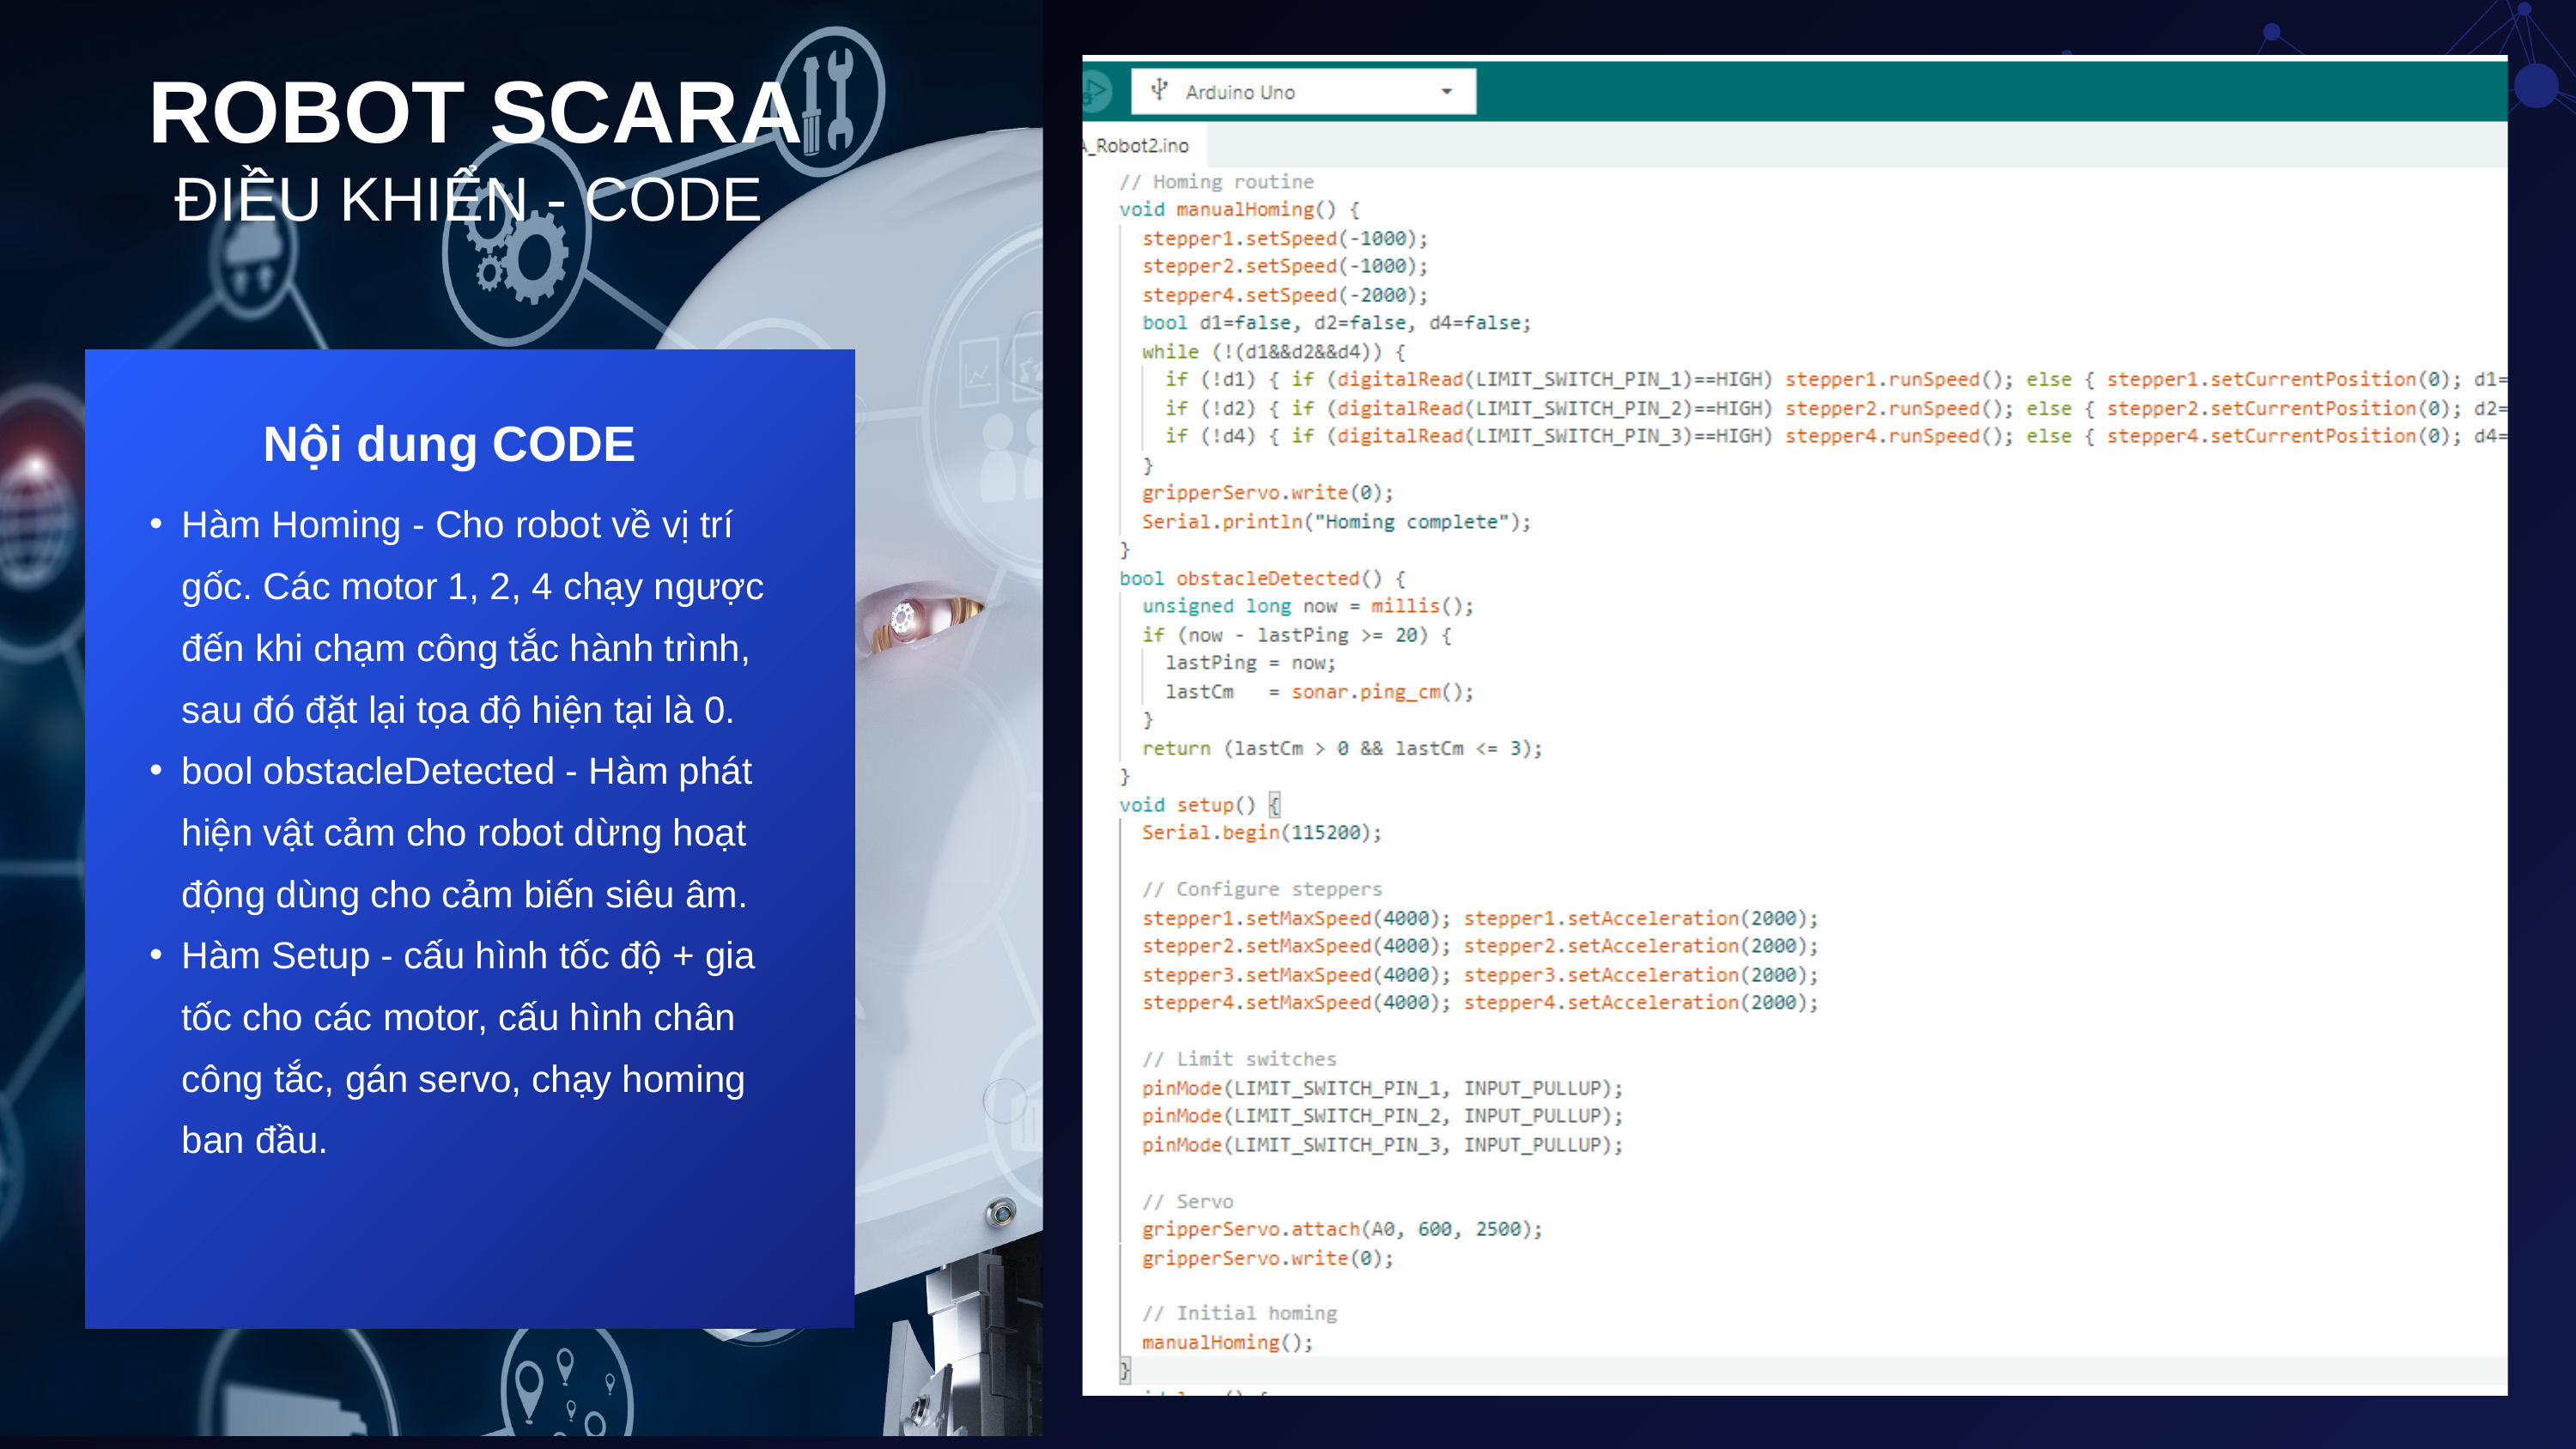

ROBOT SCARA

ĐIỀU KHIỂN - CODE

Nội dung CODE

Hàm Homing - Cho robot về vị trí gốc. Các motor 1, 2, 4 chạy ngược đến khi chạm công tắc hành trình, sau đó đặt lại tọa độ hiện tại là 0.
bool obstacleDetected - Hàm phát hiện vật cảm cho robot dừng hoạt động dùng cho cảm biến siêu âm.
Hàm Setup - cấu hình tốc độ + gia tốc cho các motor, cấu hình chân công tắc, gán servo, chạy homing ban đầu.